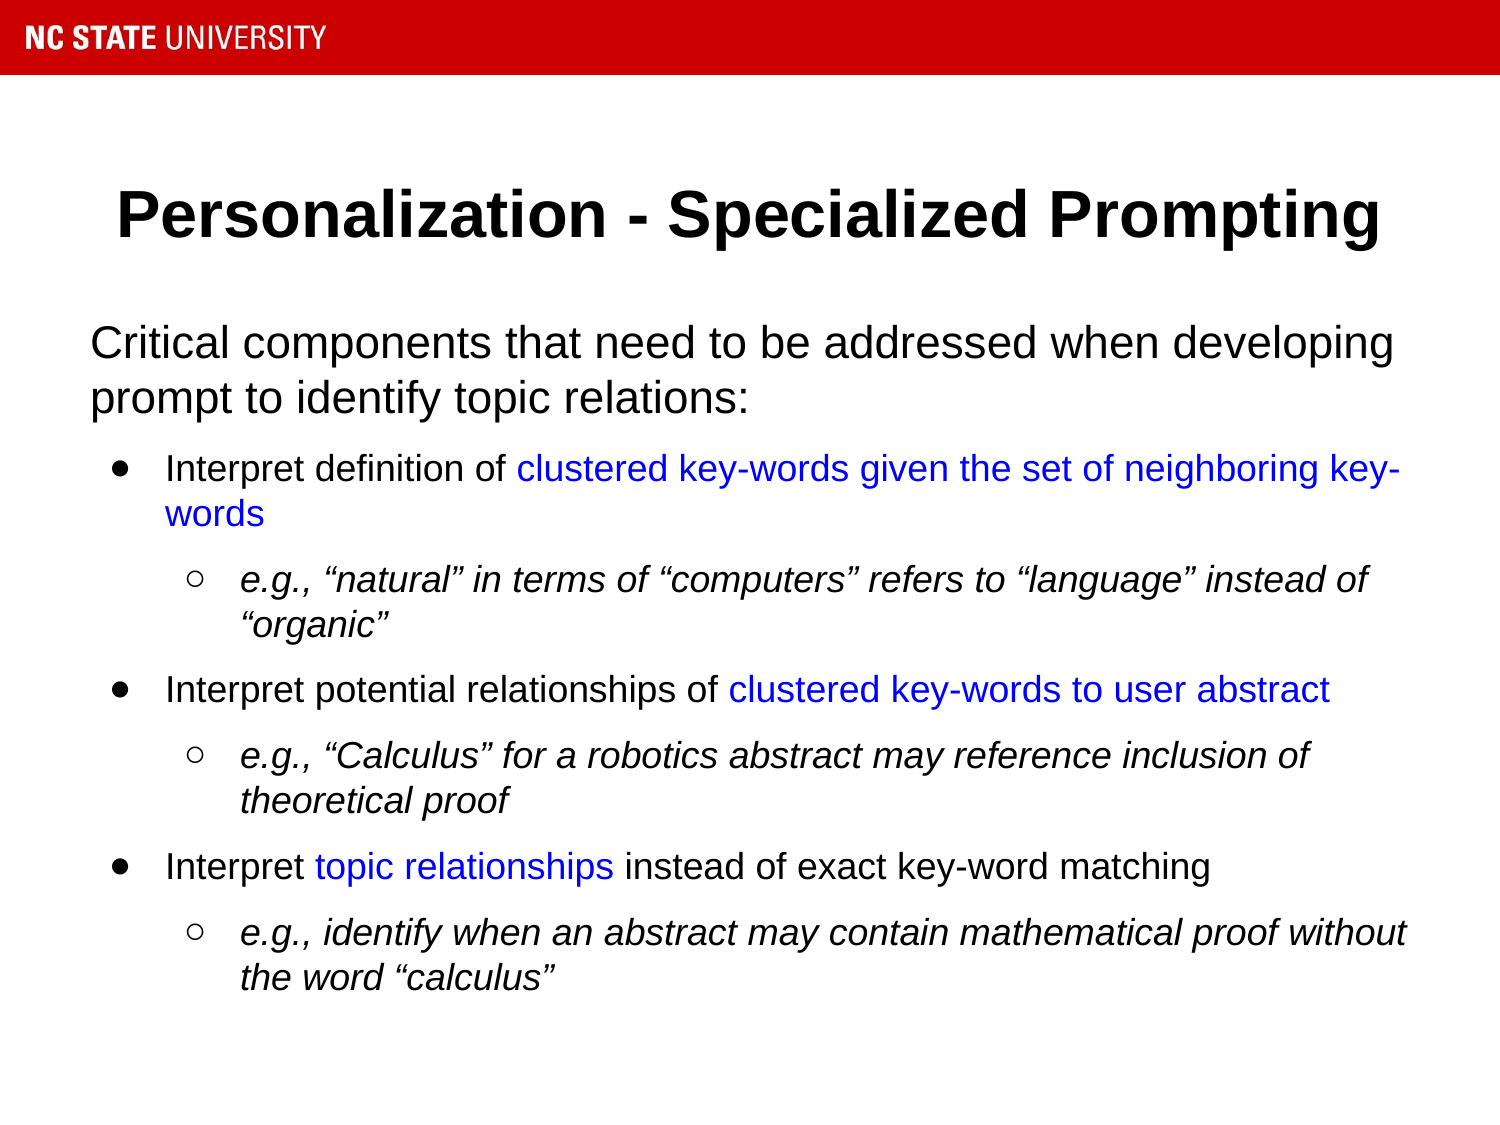

# Personalization - Specialized Prompting
Critical components that need to be addressed when developing prompt to identify topic relations:
Interpret definition of clustered key-words given the set of neighboring key-words
e.g., “natural” in terms of “computers” refers to “language” instead of “organic”
Interpret potential relationships of clustered key-words to user abstract
e.g., “Calculus” for a robotics abstract may reference inclusion of theoretical proof
Interpret topic relationships instead of exact key-word matching
e.g., identify when an abstract may contain mathematical proof without the word “calculus”